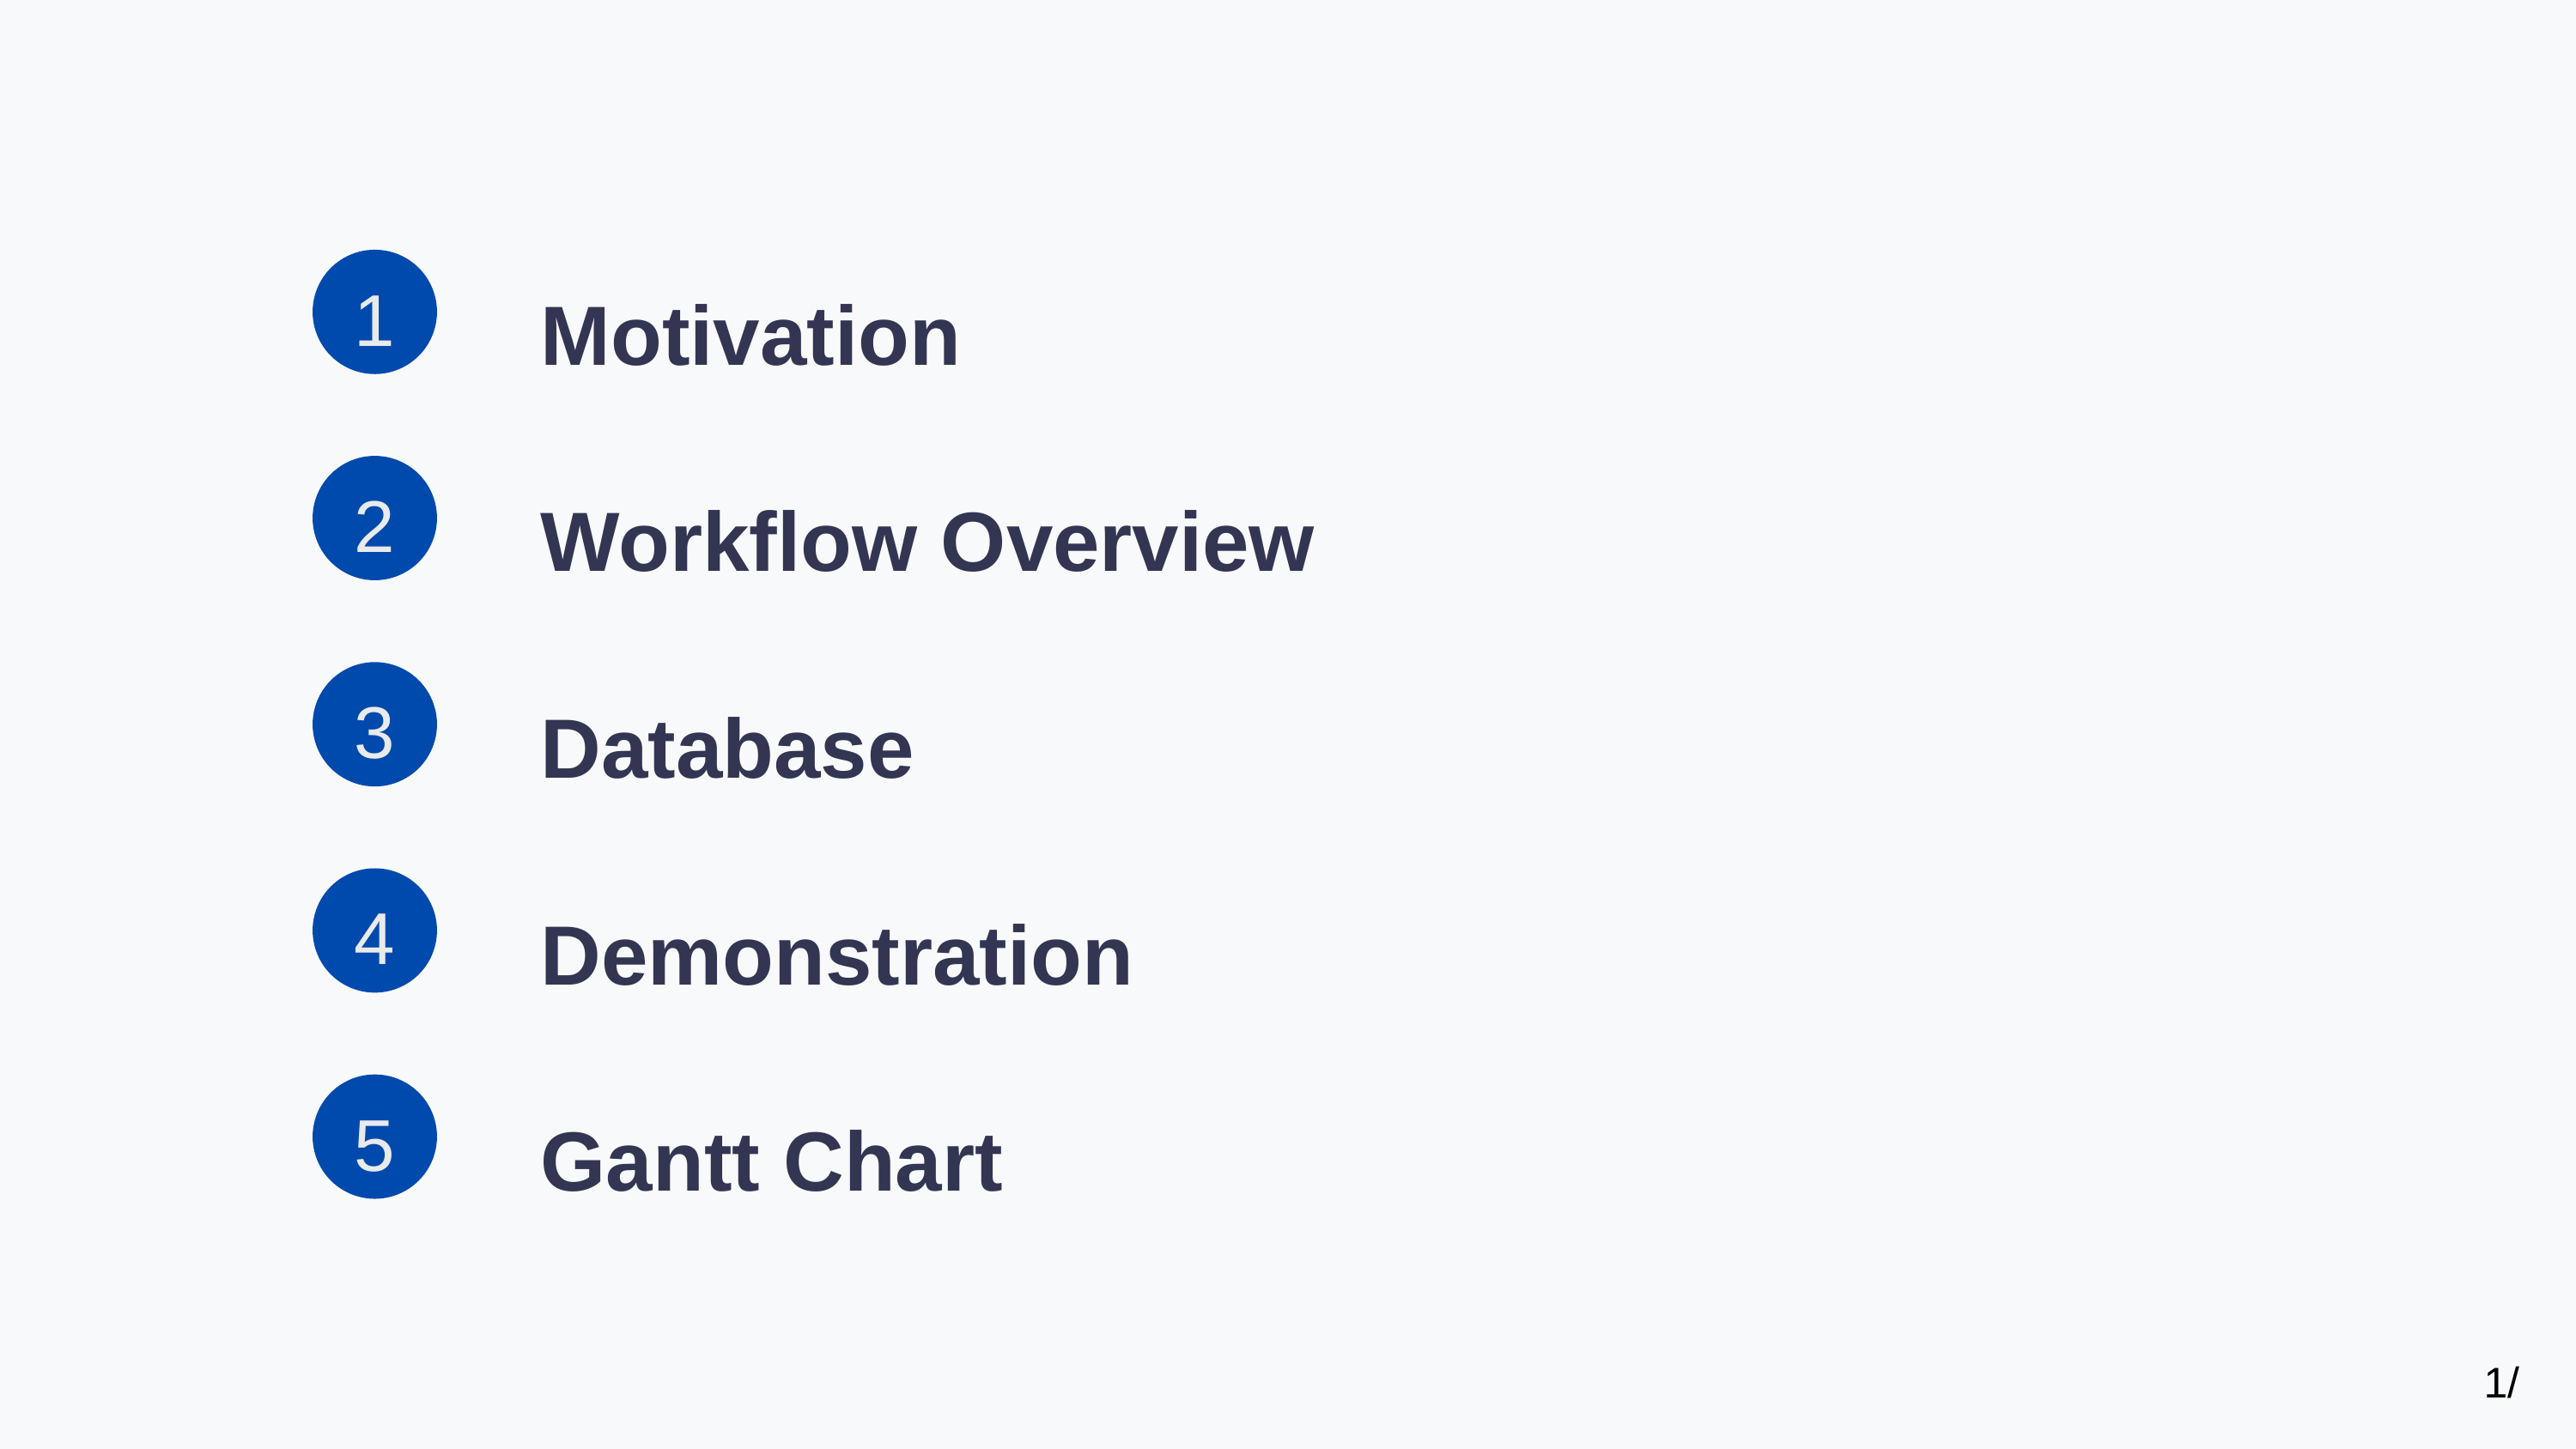

Motivation
1

Workflow Overview
2

Database
3

Demonstration
4

Gantt Chart
5

1/